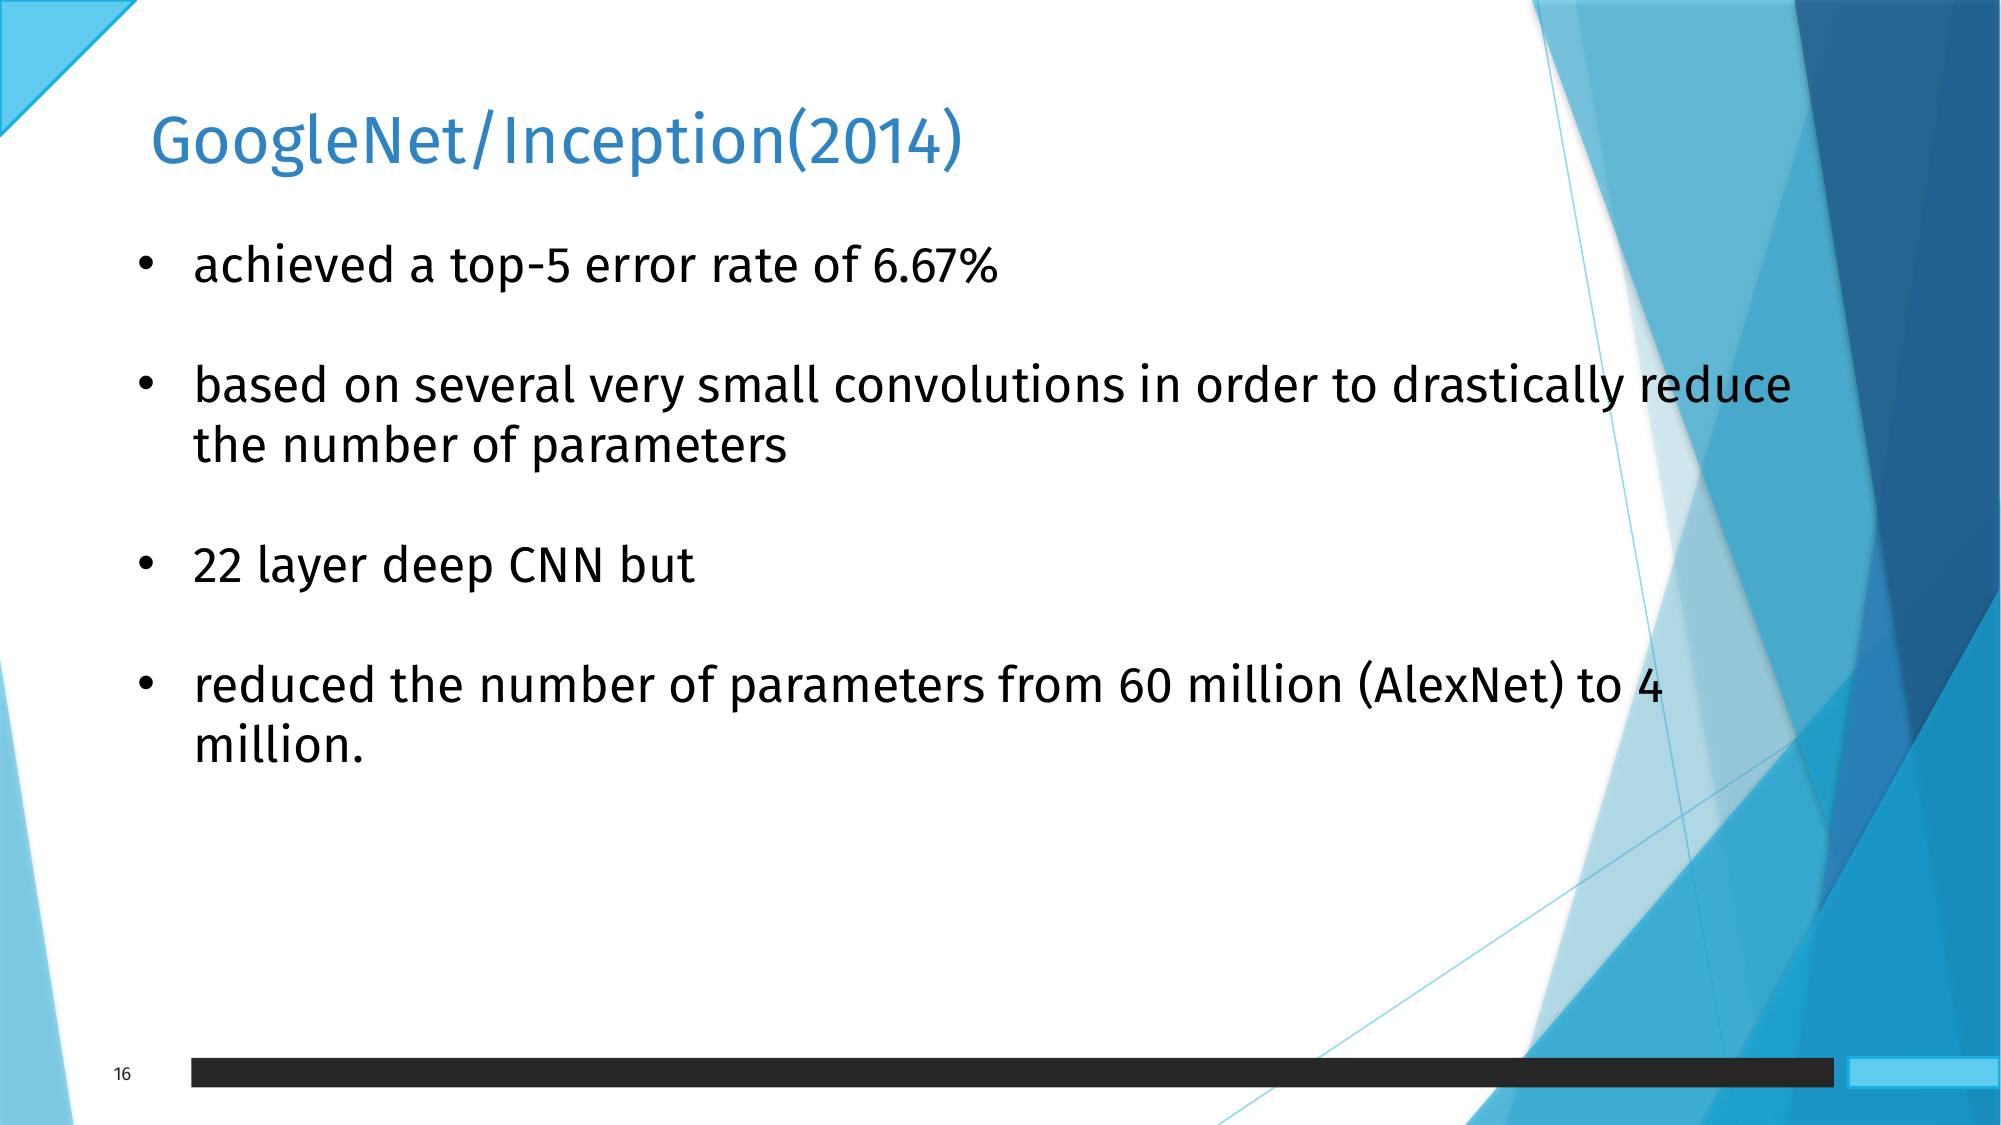

GoogleNet/Inception(2014)
achieved a top-5 error rate of 6.67%

based on several very small convolutions in order to drastically reduce the number of parameters

22 layer deep CNN but

reduced the number of parameters from 60 million (AlexNet) to 4 million.
16